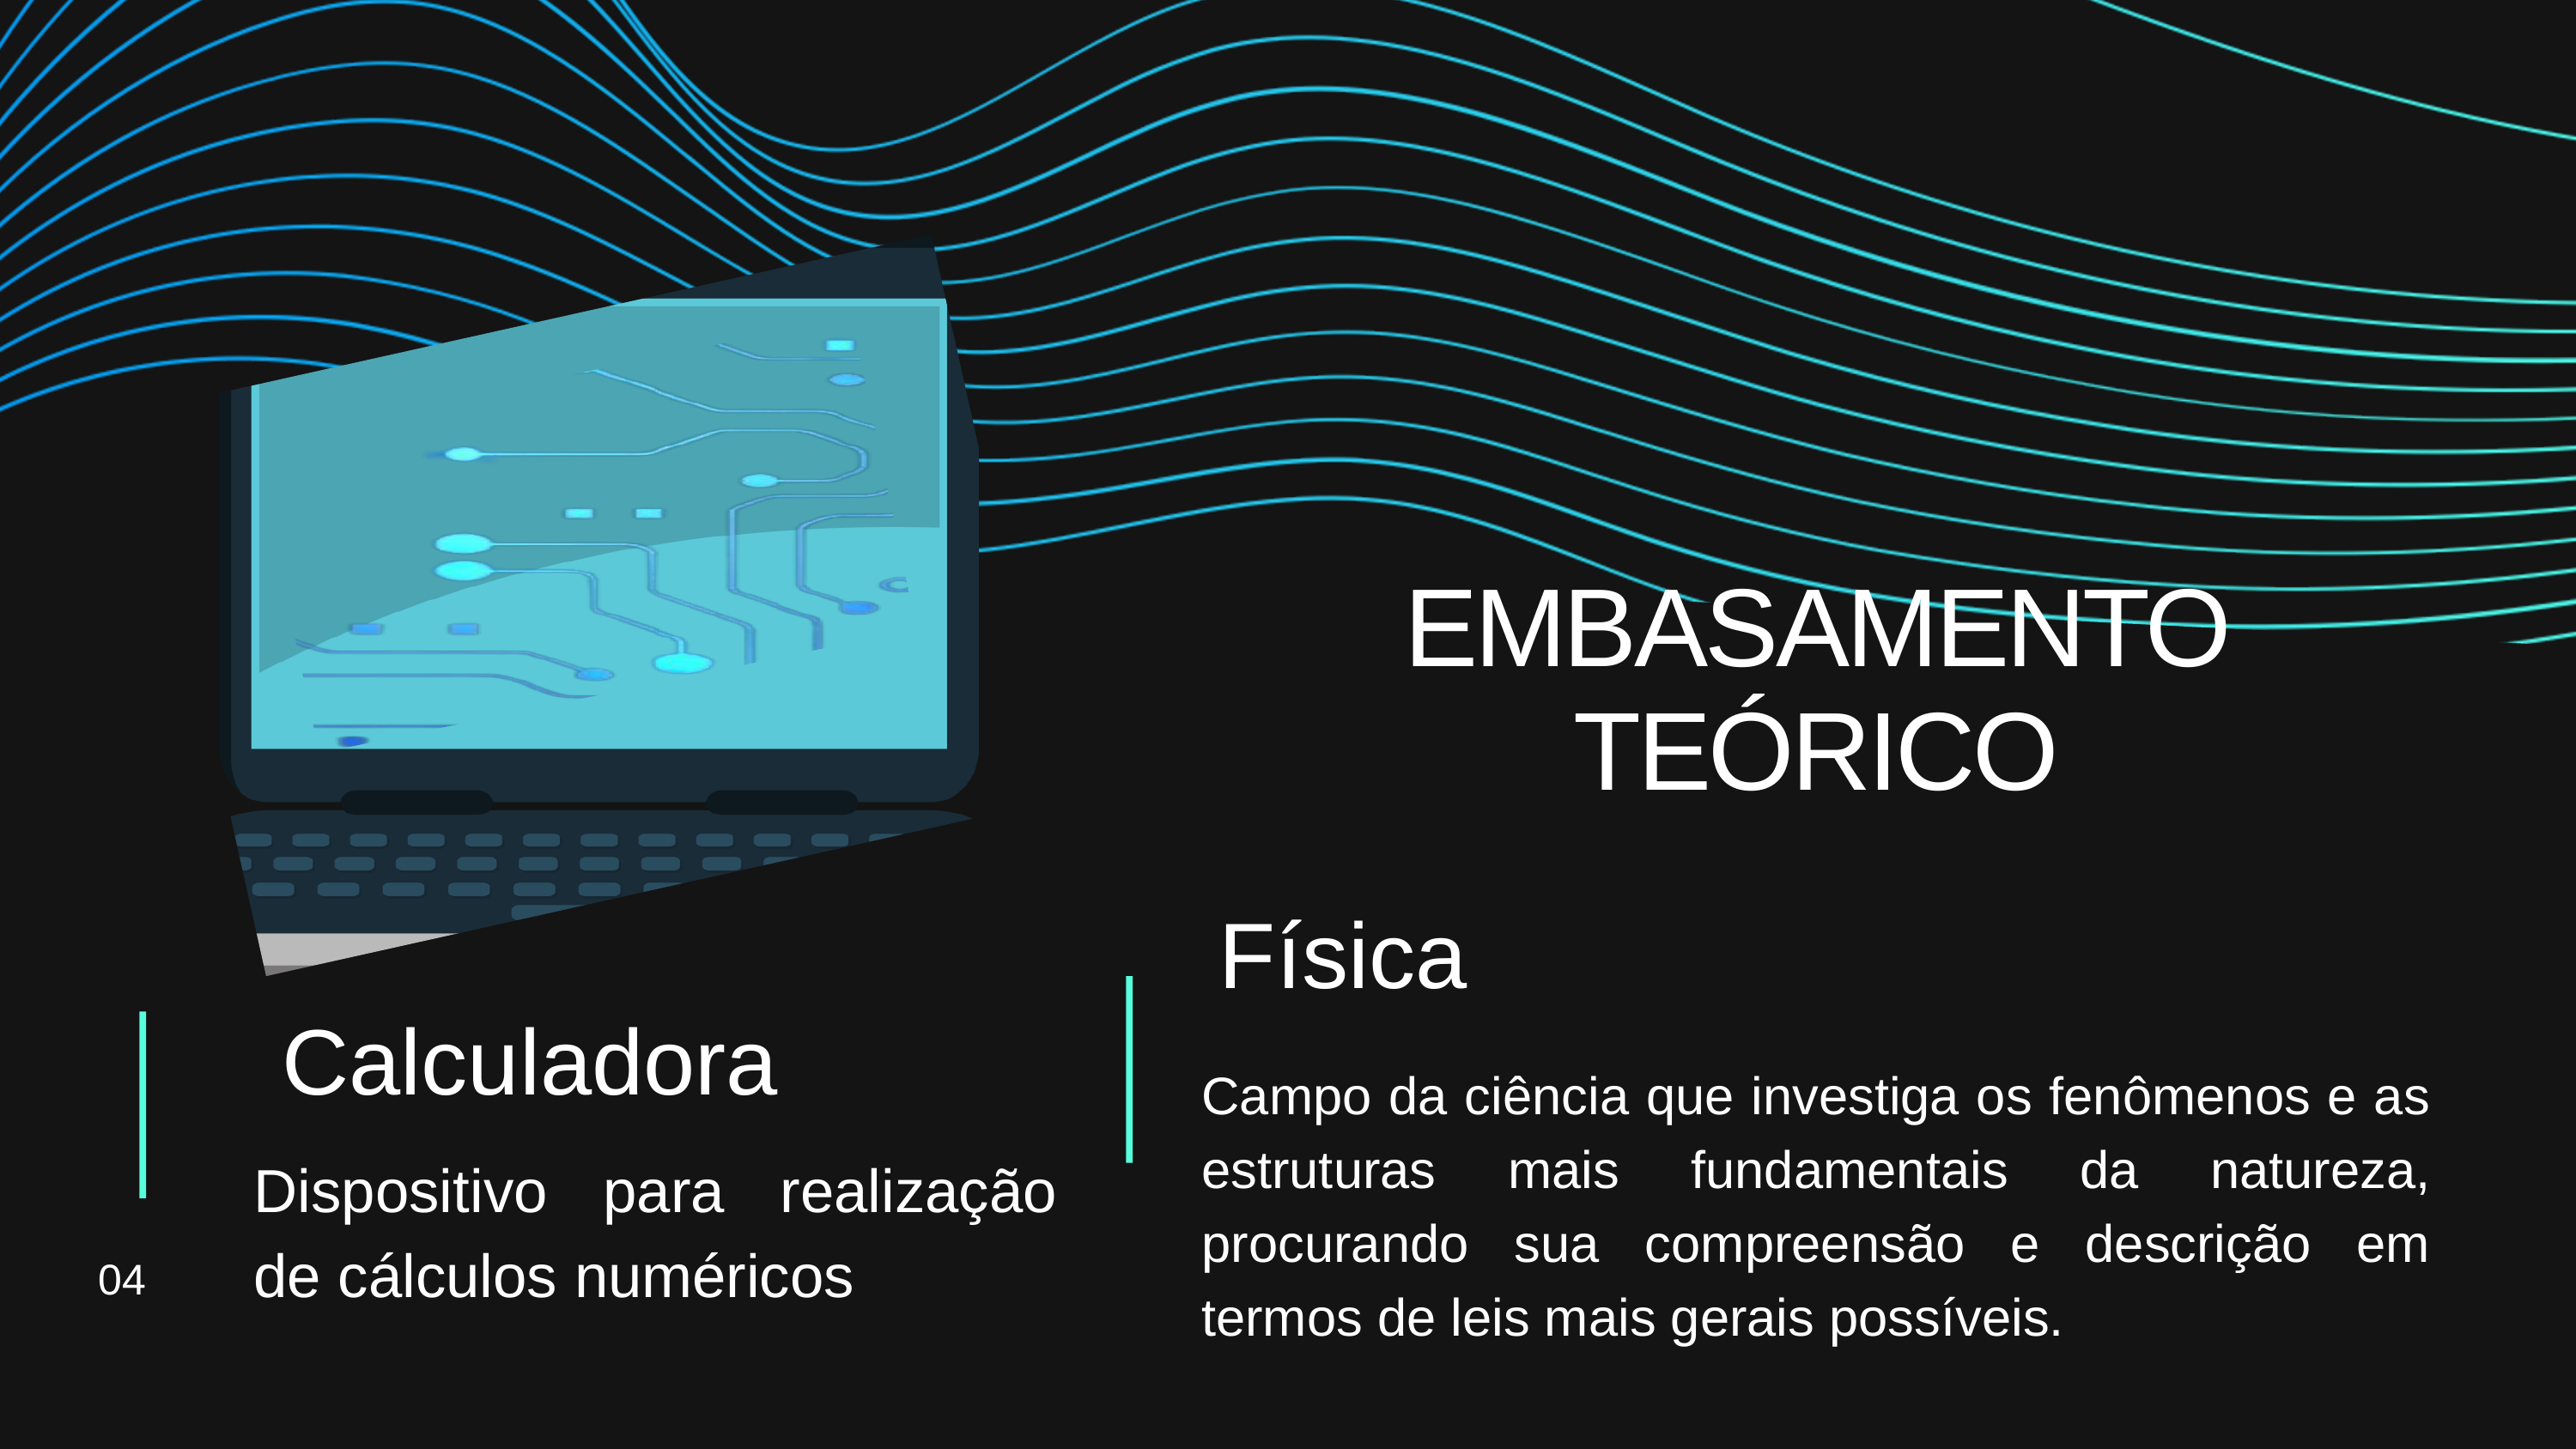

EMBASAMENTO TEÓRICO

Física

Calculadora

04
Campo da ciência que investiga os fenômenos e as estruturas mais fundamentais da natureza, procurando sua compreensão e descrição em termos de leis mais gerais possíveis.

Dispositivo para realização de cálculos numéricos